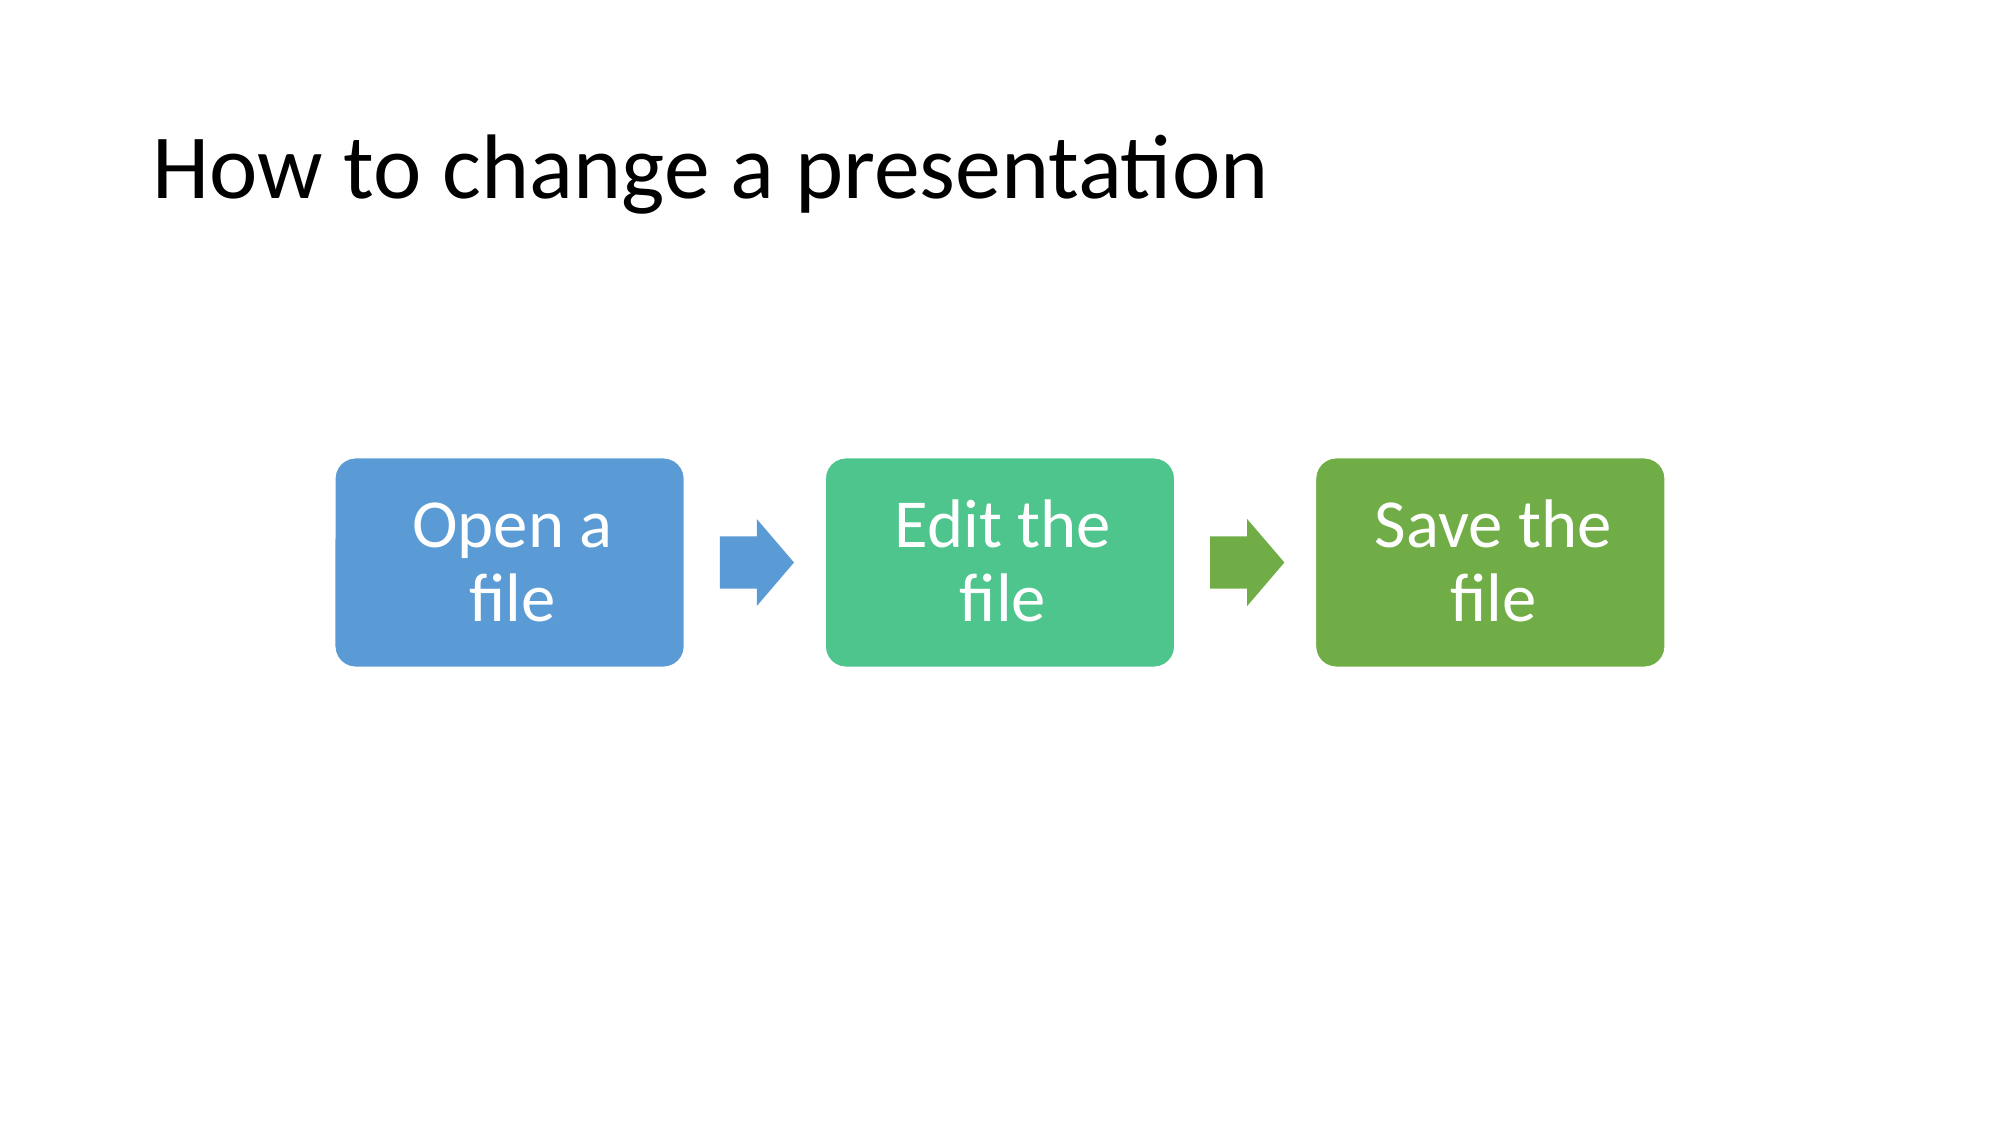

# How to change a presentation
Open a file

Edit the file

Save the file